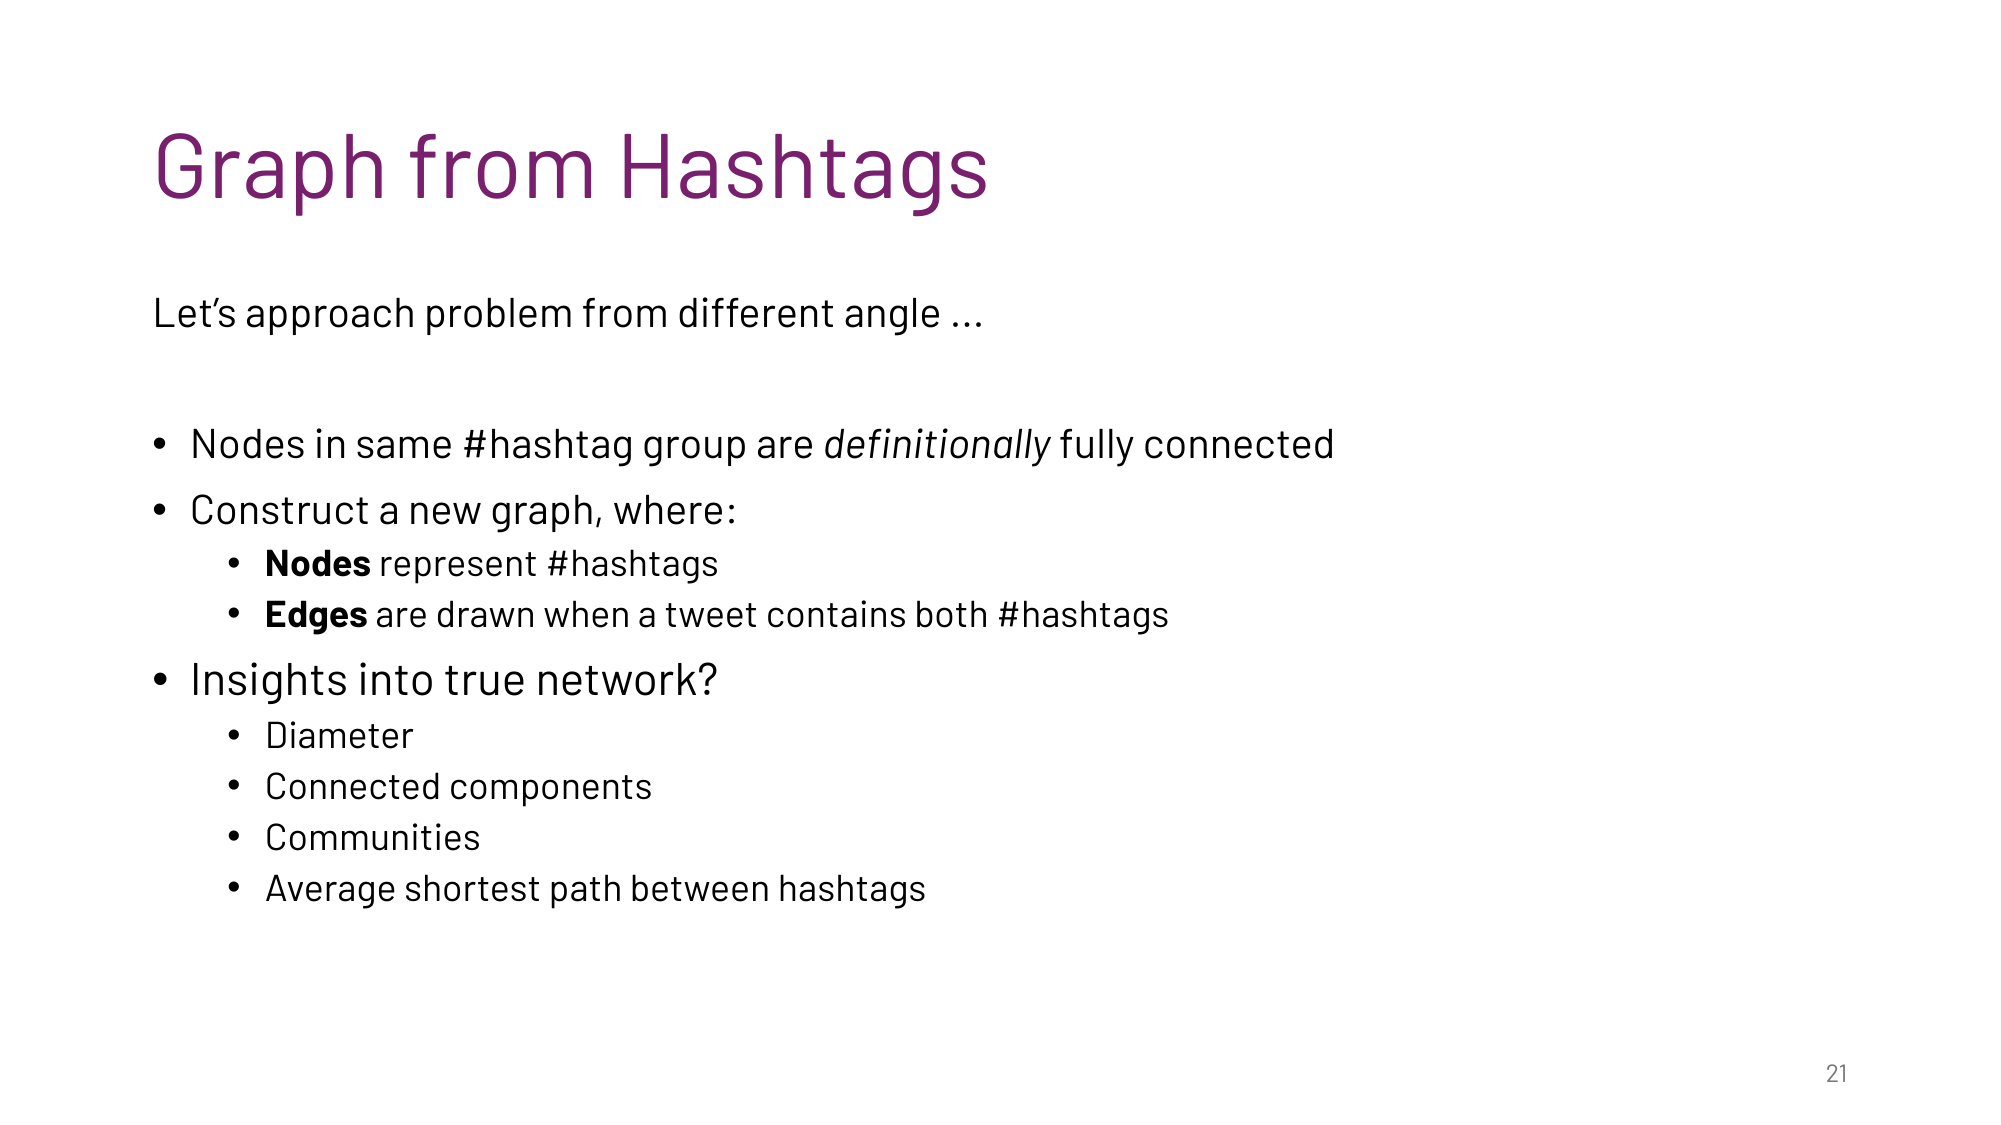

Graph from Hashtags
Let’s approach problem from different angle ...

Nodes in same #hashtag group are definitionally fully connected
Construct a new graph, where:
Nodes represent #hashtags
Edges are drawn when a tweet contains both #hashtags
Insights into true network?
Diameter
Connected components
Communities
Average shortest path between hashtags

21